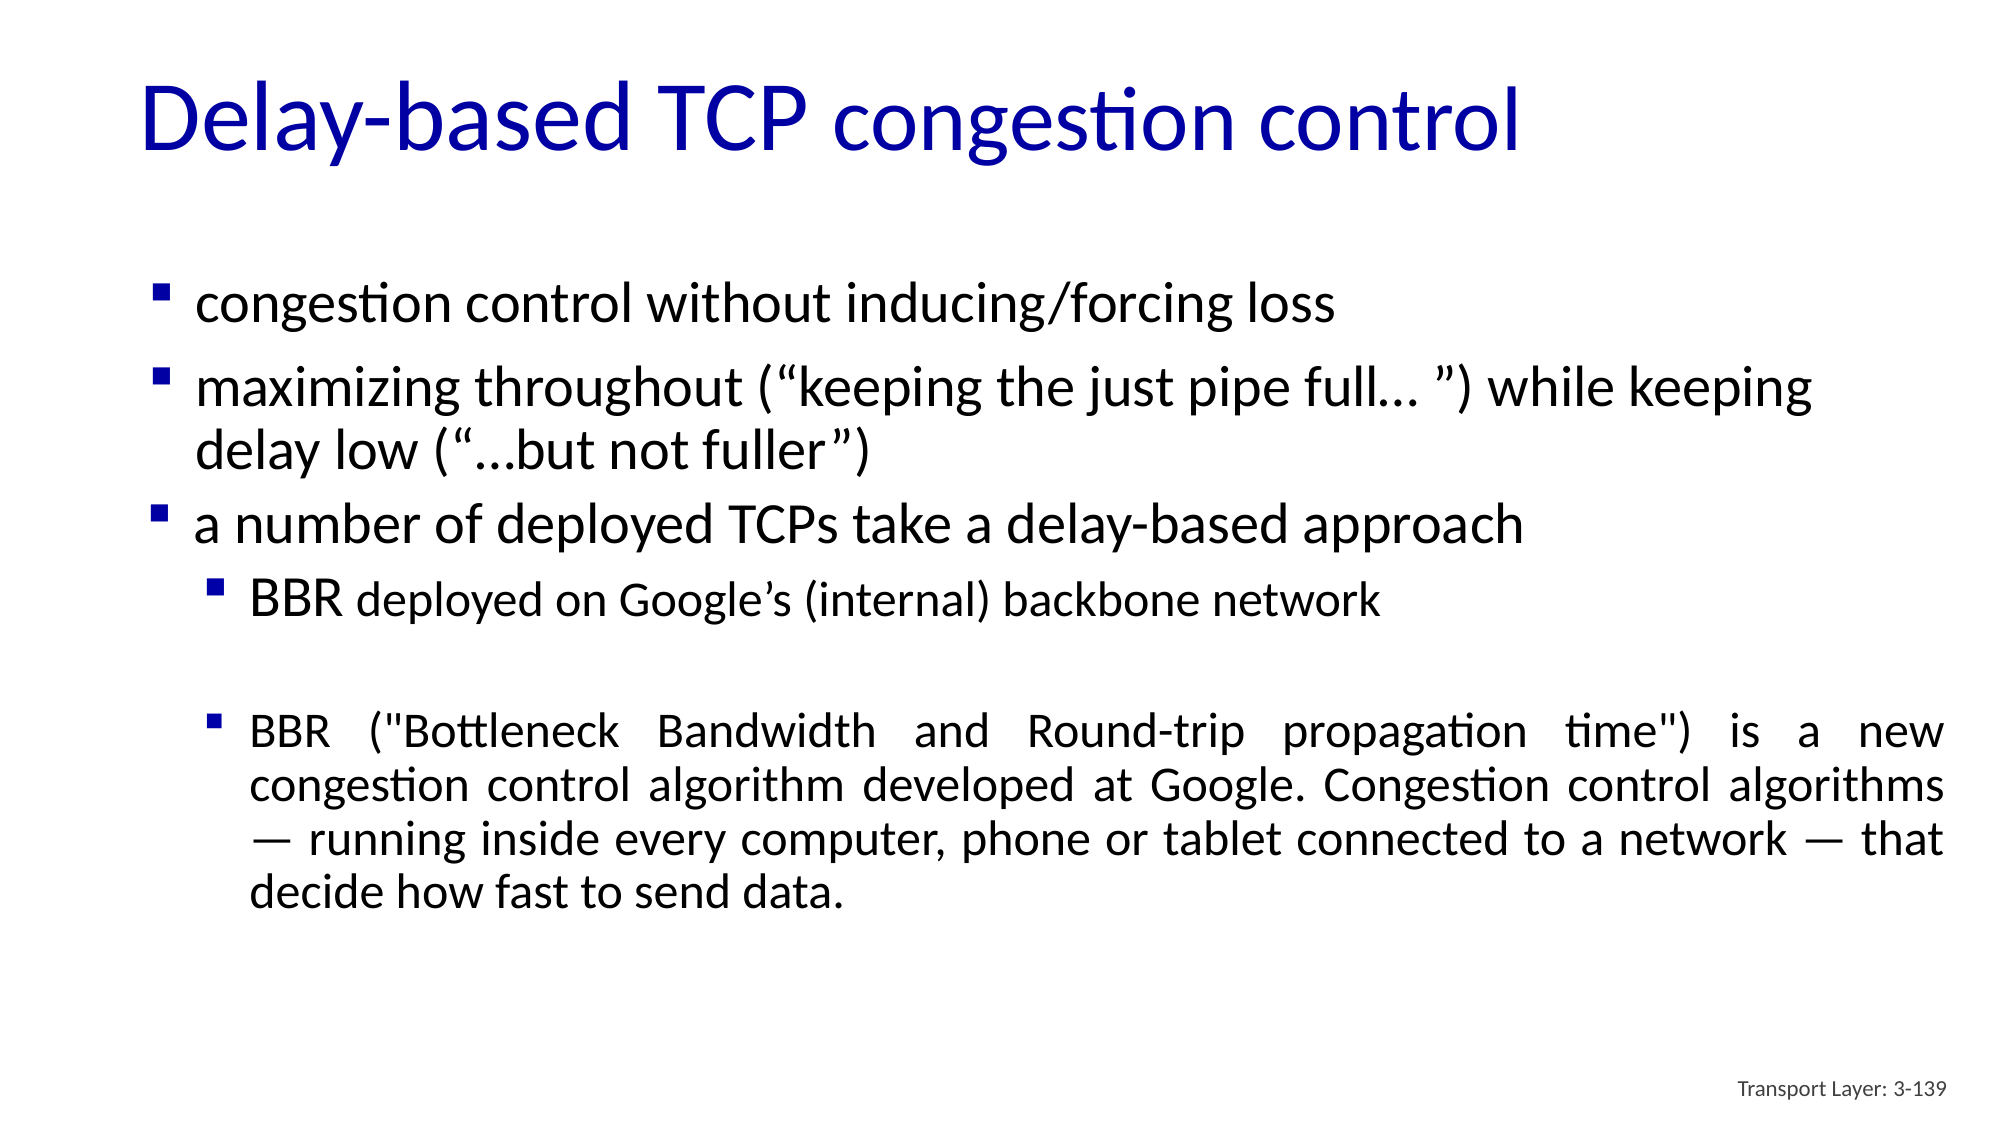

# Delay-based TCP congestion control
congestion control without inducing/forcing loss
maximizing throughout (“keeping the just pipe full… ”) while keeping delay low (“…but not fuller”)
a number of deployed TCPs take a delay-based approach
BBR deployed on Google’s (internal) backbone network

BBR ("Bottleneck Bandwidth and Round-trip propagation time") is a new congestion control algorithm developed at Google. Congestion control algorithms — running inside every computer, phone or tablet connected to a network — that decide how fast to send data.
Transport Layer: 3-139